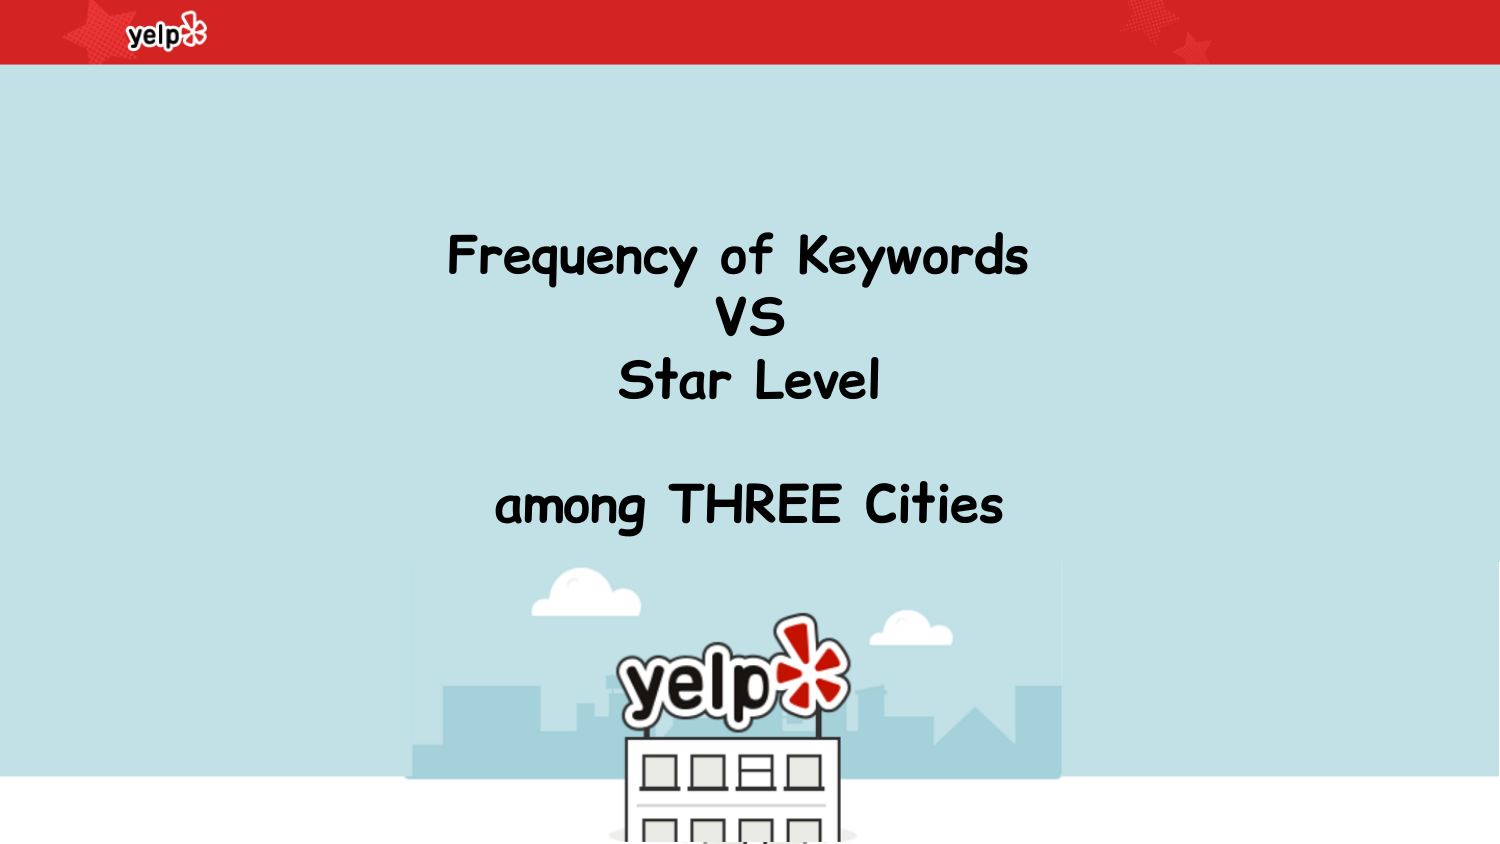

# Frequency of Keywords
VS
Star Level

among THREE Cities